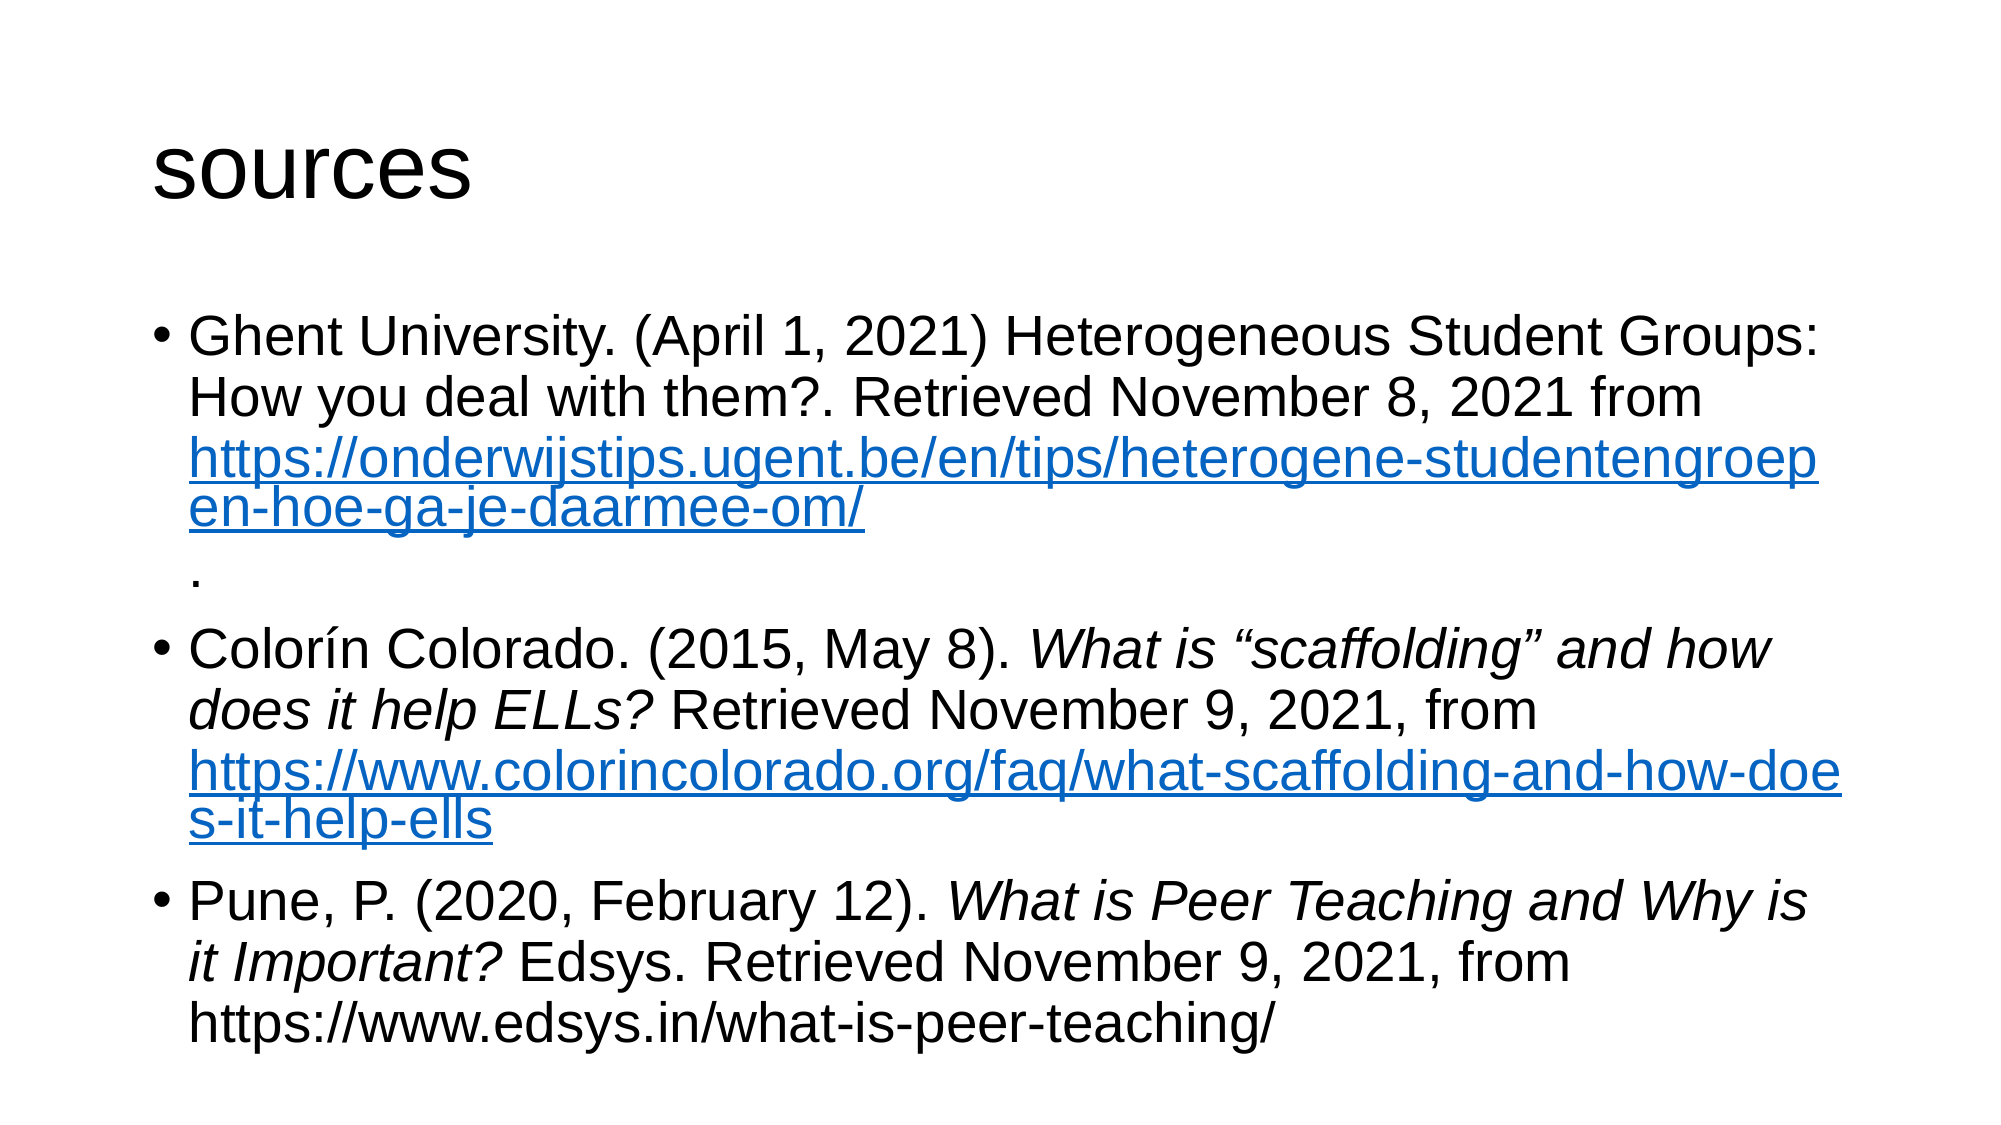

# sources
Ghent University. (April 1, 2021) Heterogeneous Student Groups: How you deal with them?. Retrieved November 8, 2021 from https://onderwijstips.ugent.be/en/tips/heterogene-studentengroepen-hoe-ga-je-daarmee-om/.
Colorín Colorado. (2015, May 8). What is “scaffolding” and how does it help ELLs? Retrieved November 9, 2021, from https://www.colorincolorado.org/faq/what-scaffolding-and-how-does-it-help-ells
Pune, P. (2020, February 12). What is Peer Teaching and Why is it Important? Edsys. Retrieved November 9, 2021, from https://www.edsys.in/what-is-peer-teaching/